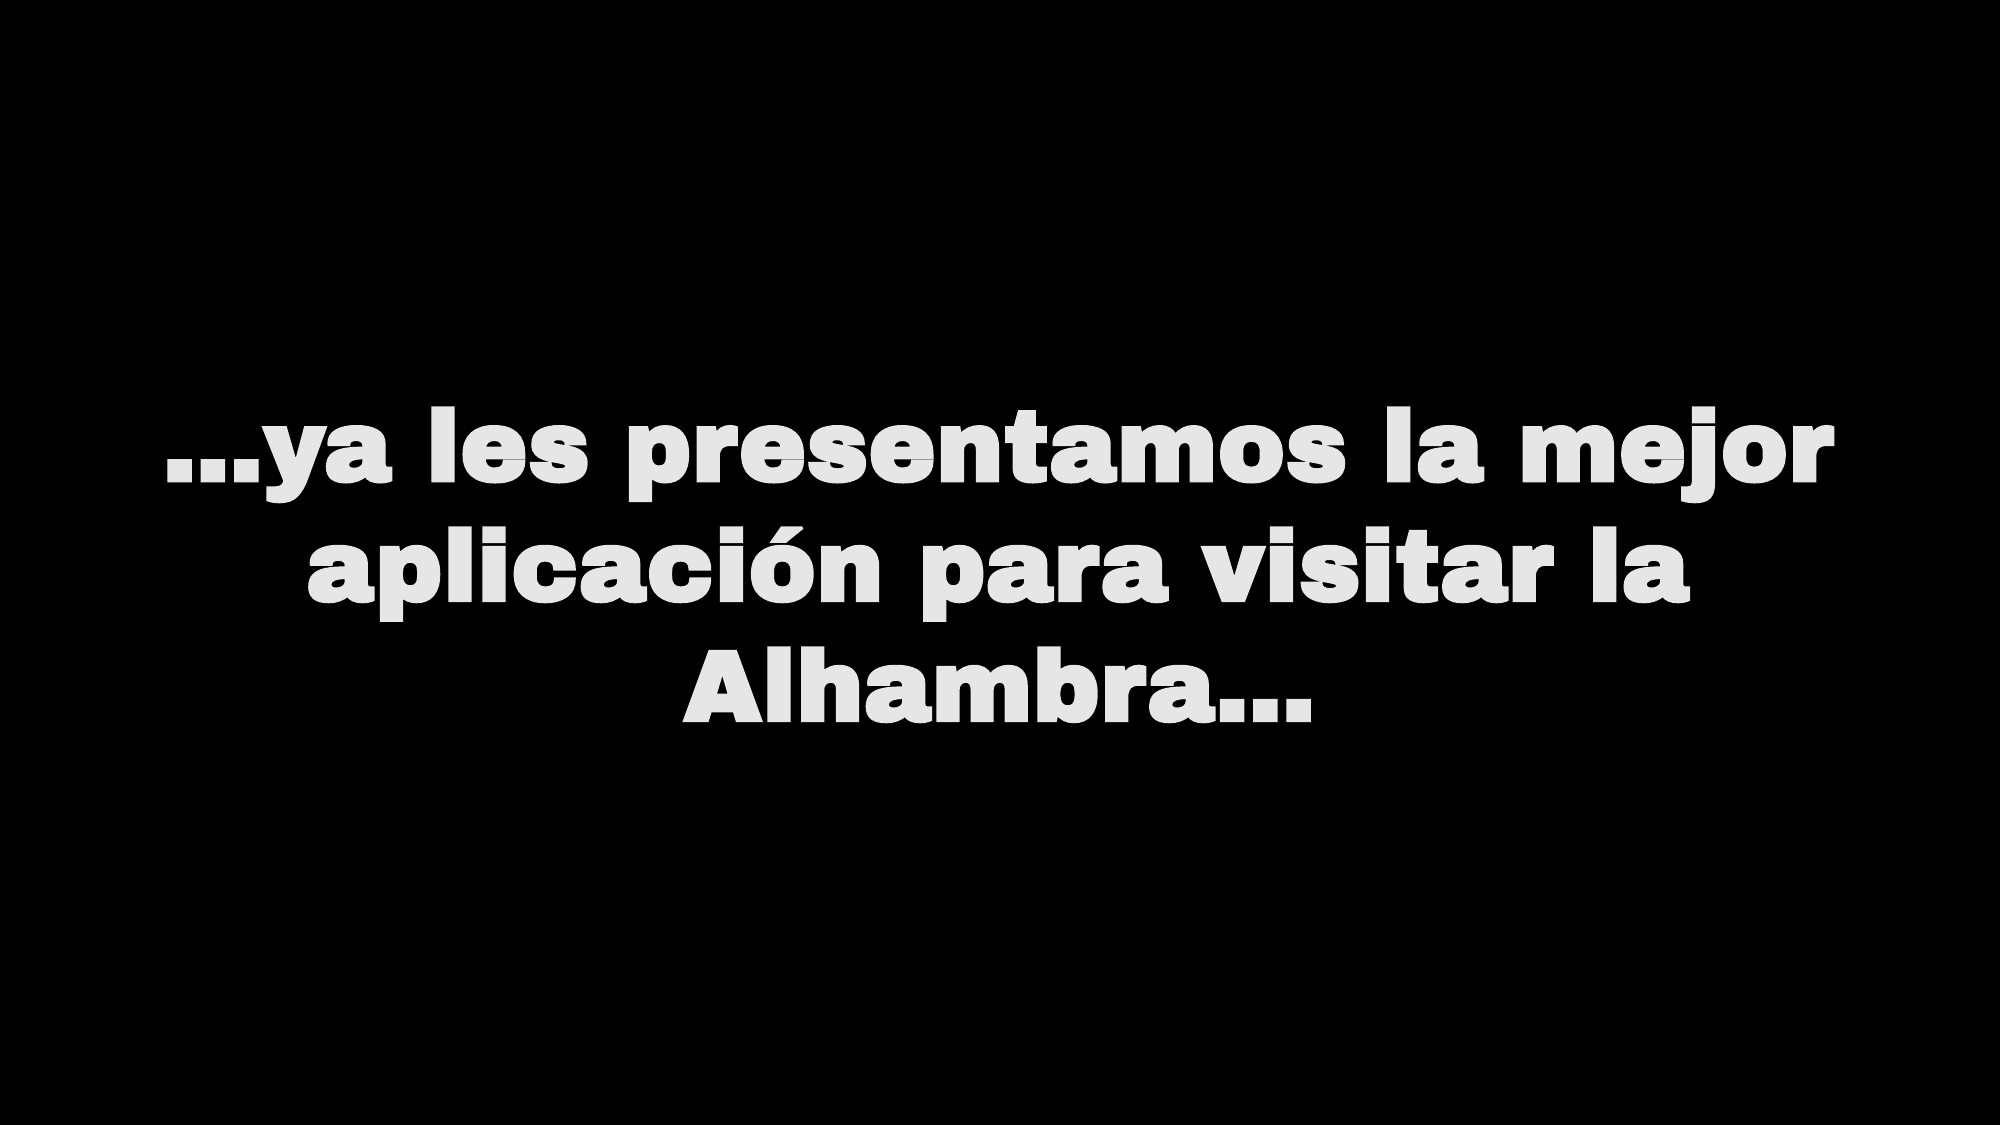

…ya les presentamos la mejor aplicación para visitar la Alhambra…